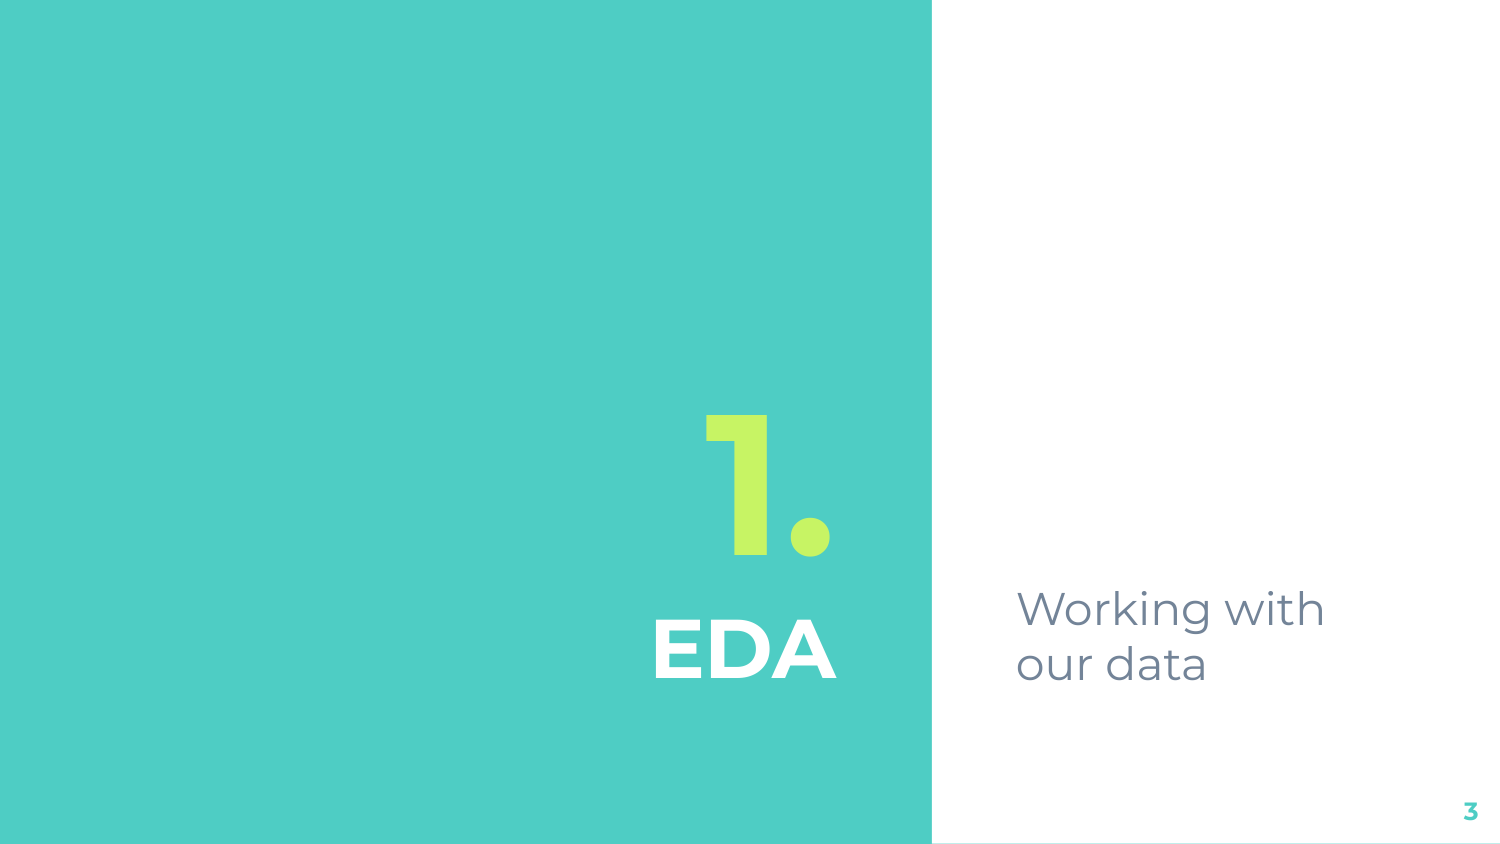

Working with our data
# 1.
EDA
3